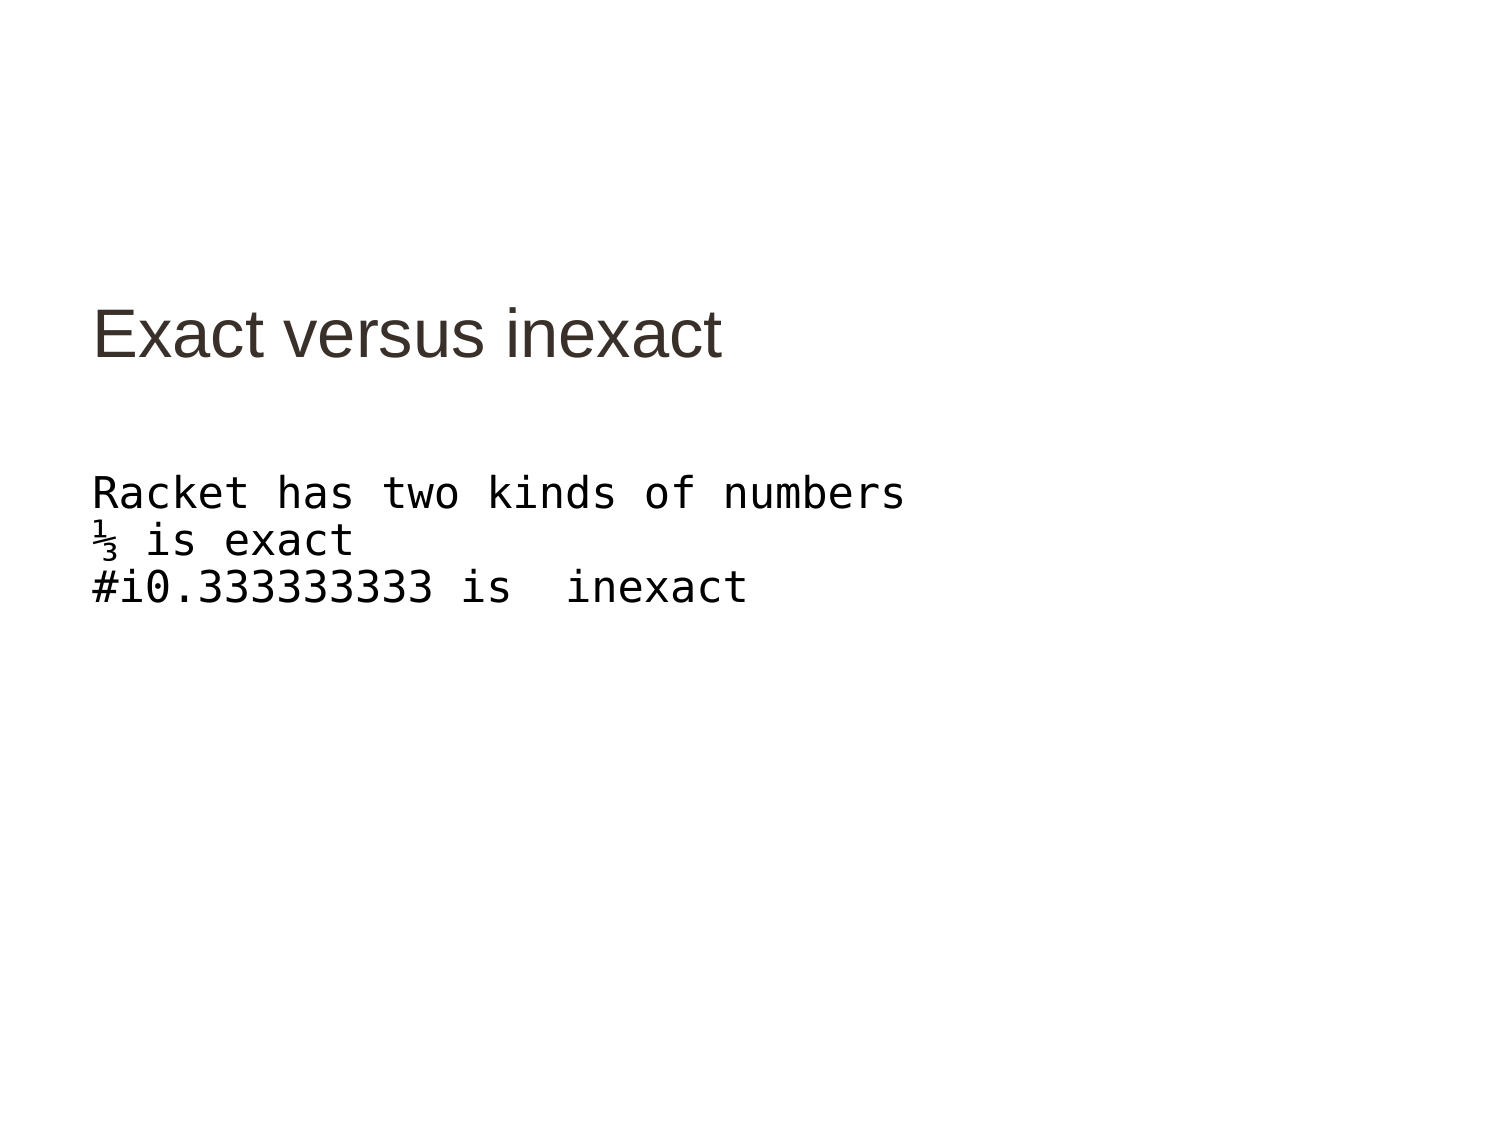

# Exact versus inexact
Racket has two kinds of numbers
⅓ is exact
#i0.333333333 is  inexact